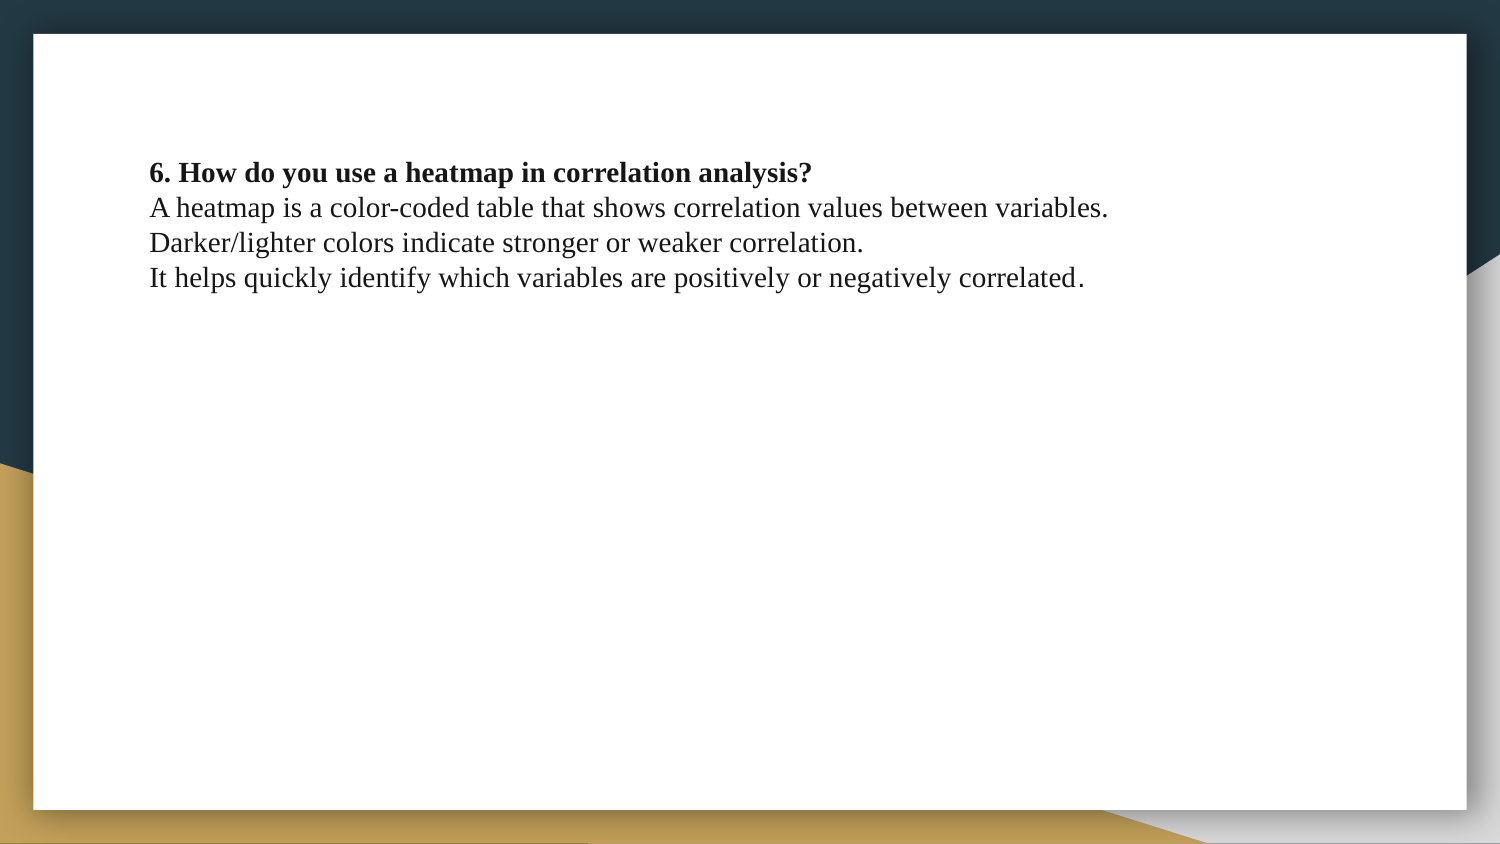

# 6. How do you use a heatmap in correlation analysis? A heatmap is a color-coded table that shows correlation values between variables. Darker/lighter colors indicate stronger or weaker correlation. It helps quickly identify which variables are positively or negatively correlated.